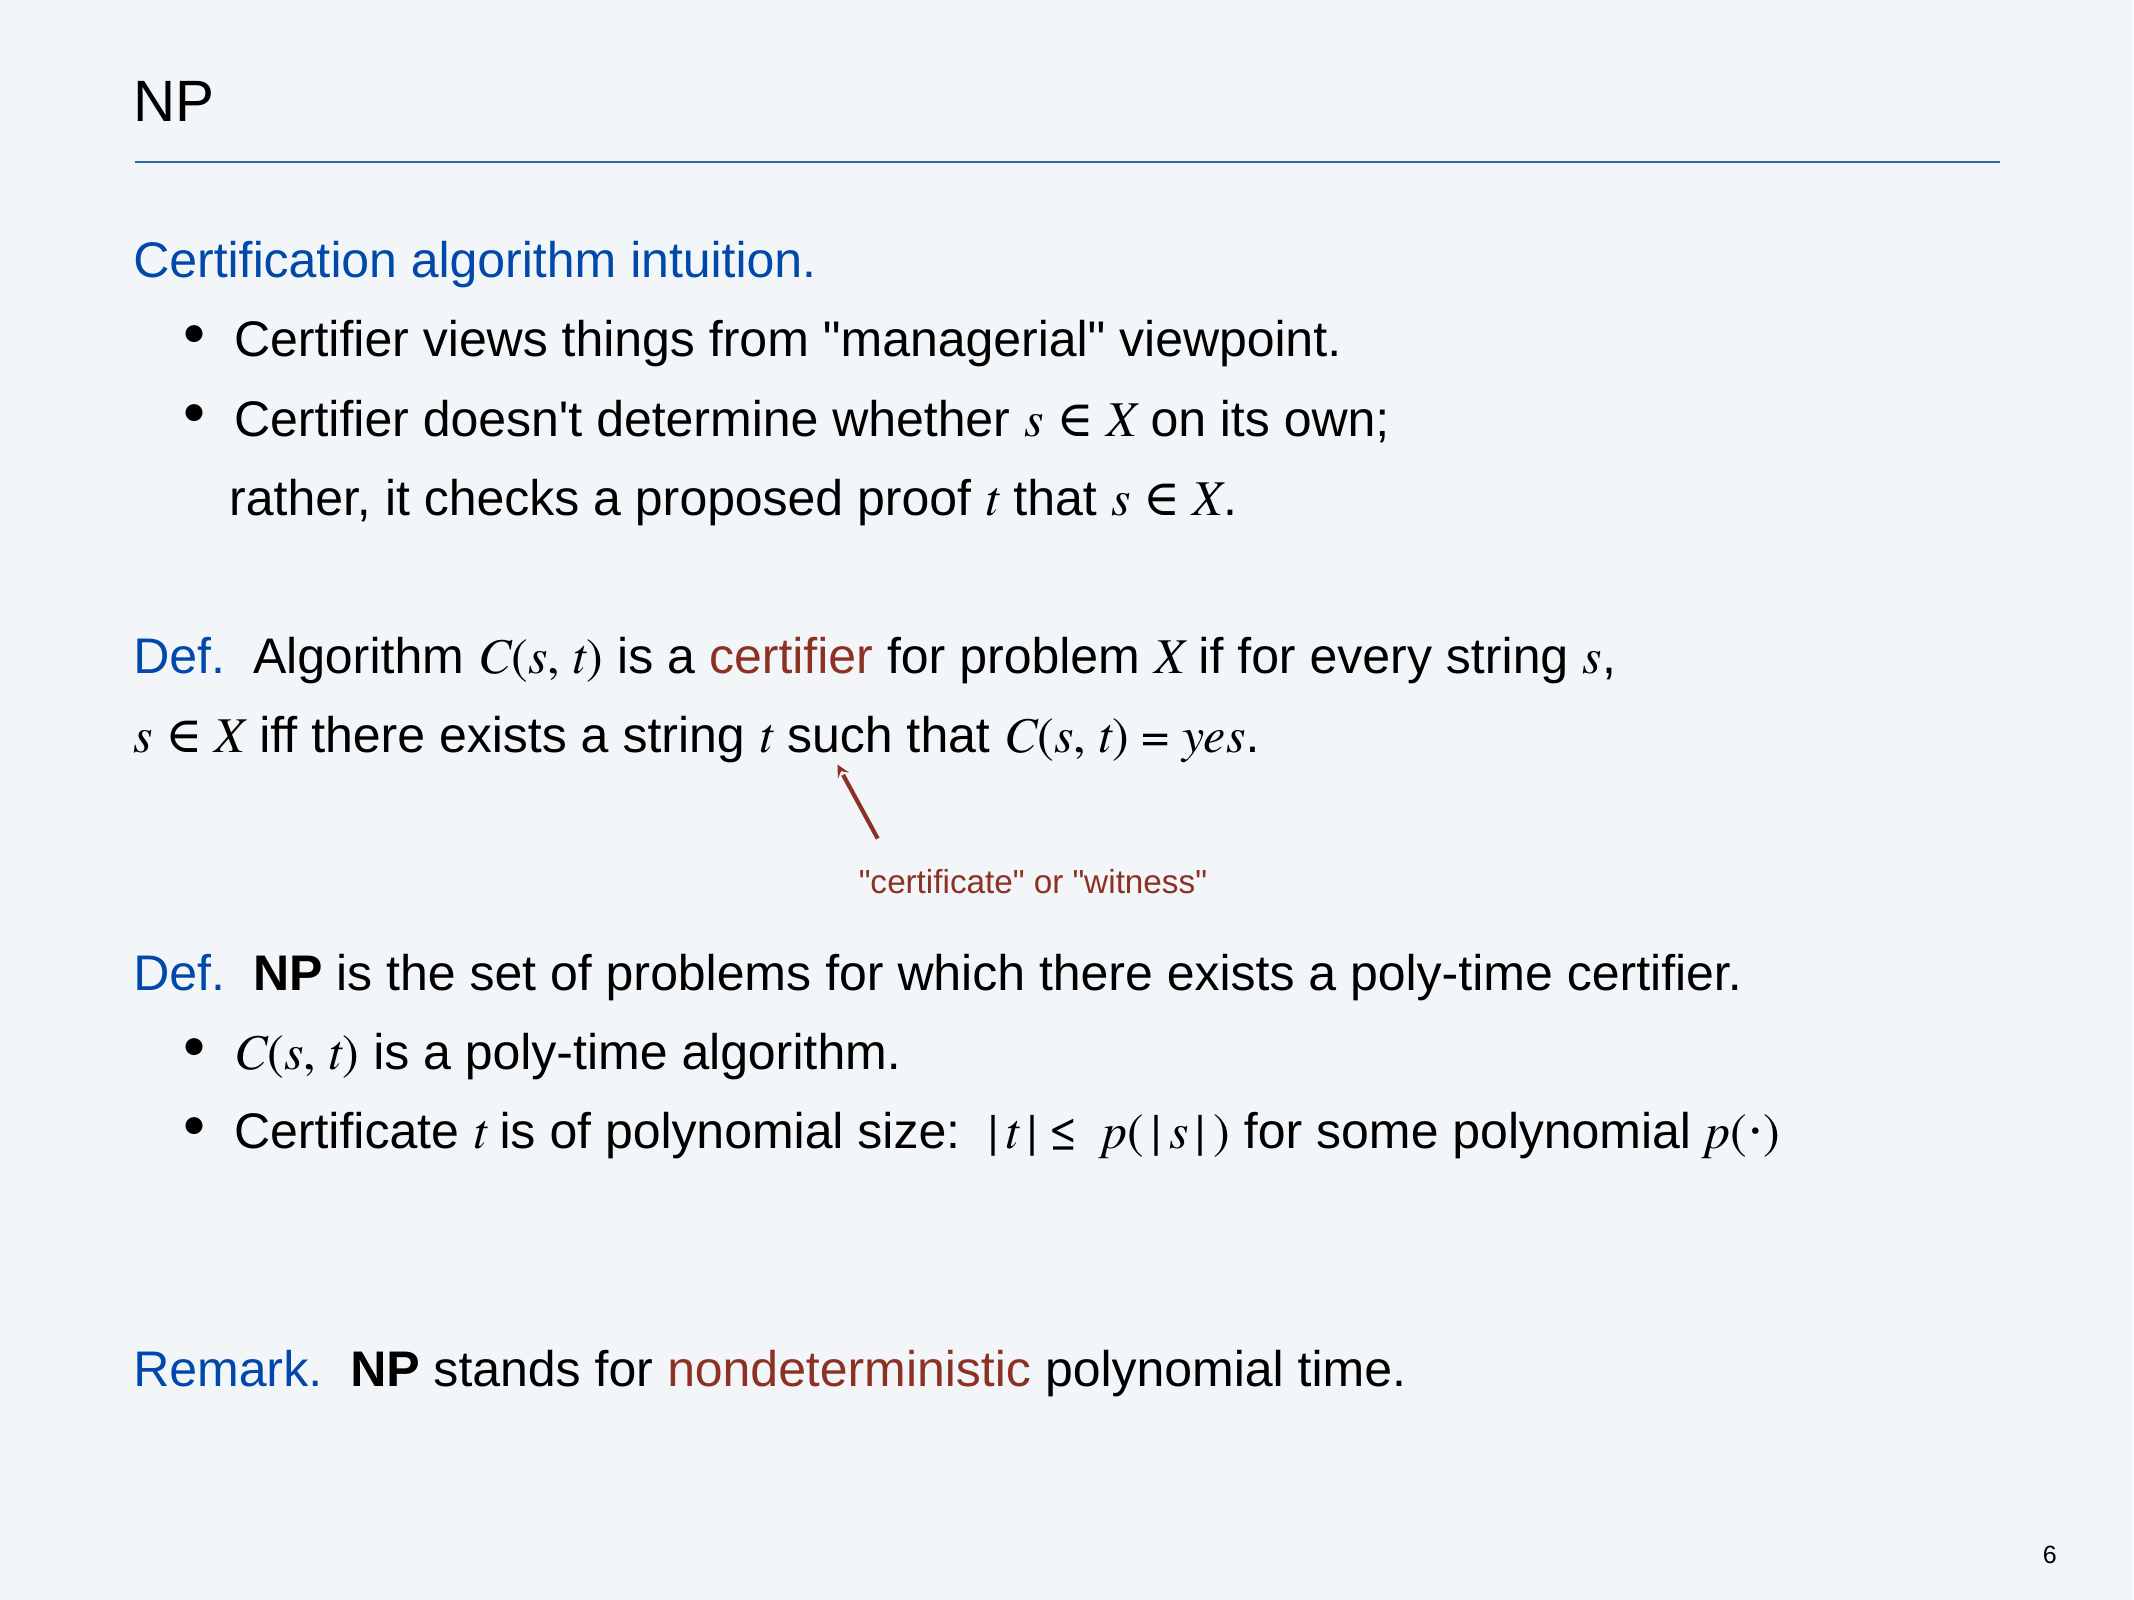

# NP
Certification algorithm intuition.
Certifier views things from "managerial" viewpoint.
Certifier doesn't determine whether s ∈ X on its own;
rather, it checks a proposed proof t that s ∈ X.
Def.  Algorithm C(s, t) is a certifier for problem X if for every string s,
s ∈ X iff there exists a string t such that C(s, t) = yes.
Def.  NP is the set of problems for which there exists a poly-time certifier.
C(s, t) is a poly-time algorithm.
Certificate t is of polynomial size:  | t | ≤  p( | s | ) for some polynomial p(⋅)
Remark.  NP stands for nondeterministic polynomial time.

"certificate" or "witness"
6